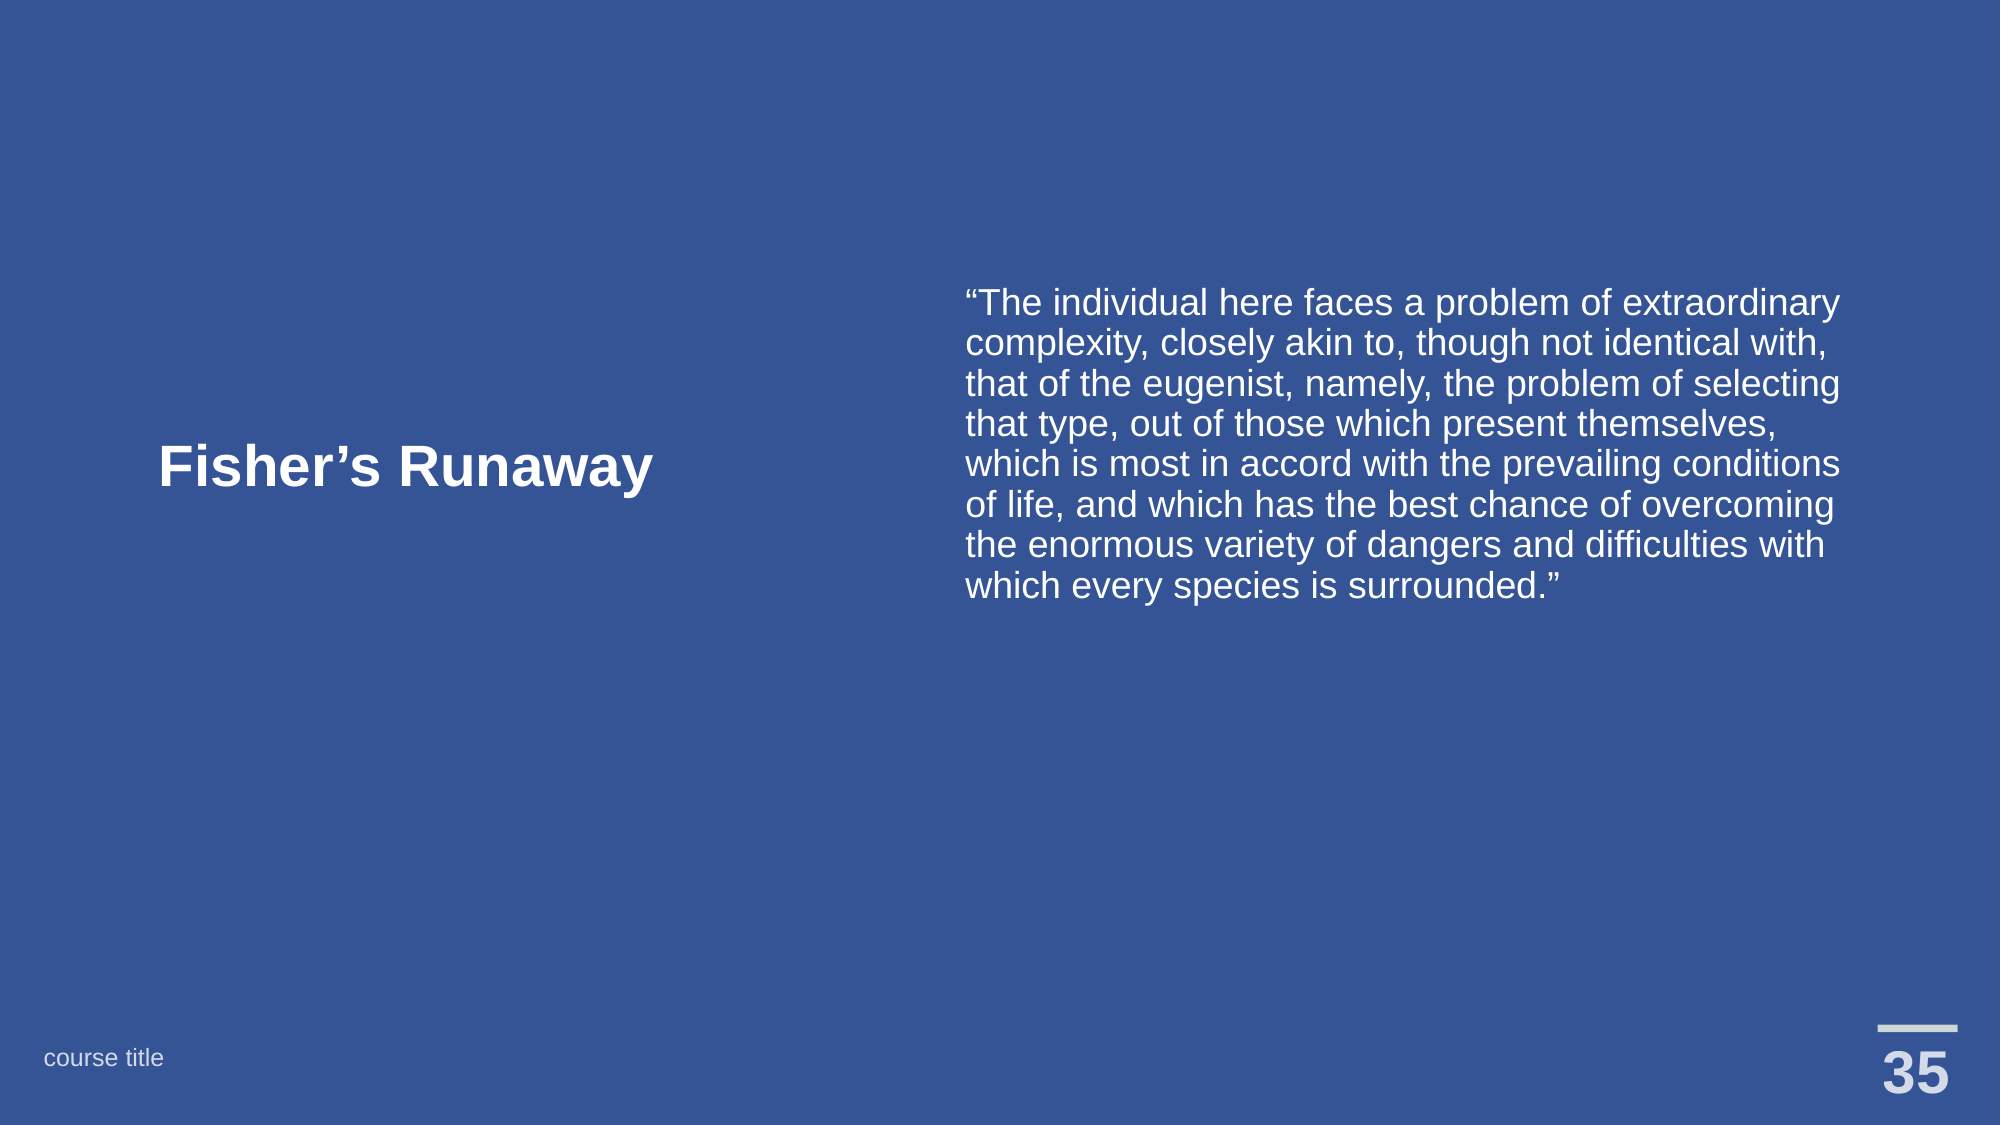

# Fisher’s Runaway
“The individual here faces a problem of extraordinary complexity, closely akin to, though not identical with, that of the eugenist, namely, the problem of selecting that type, out of those which present themselves, which is most in accord with the prevailing conditions of life, and which has the best chance of overcoming the enormous variety of dangers and difficulties with which every species is surrounded.”
35
course title